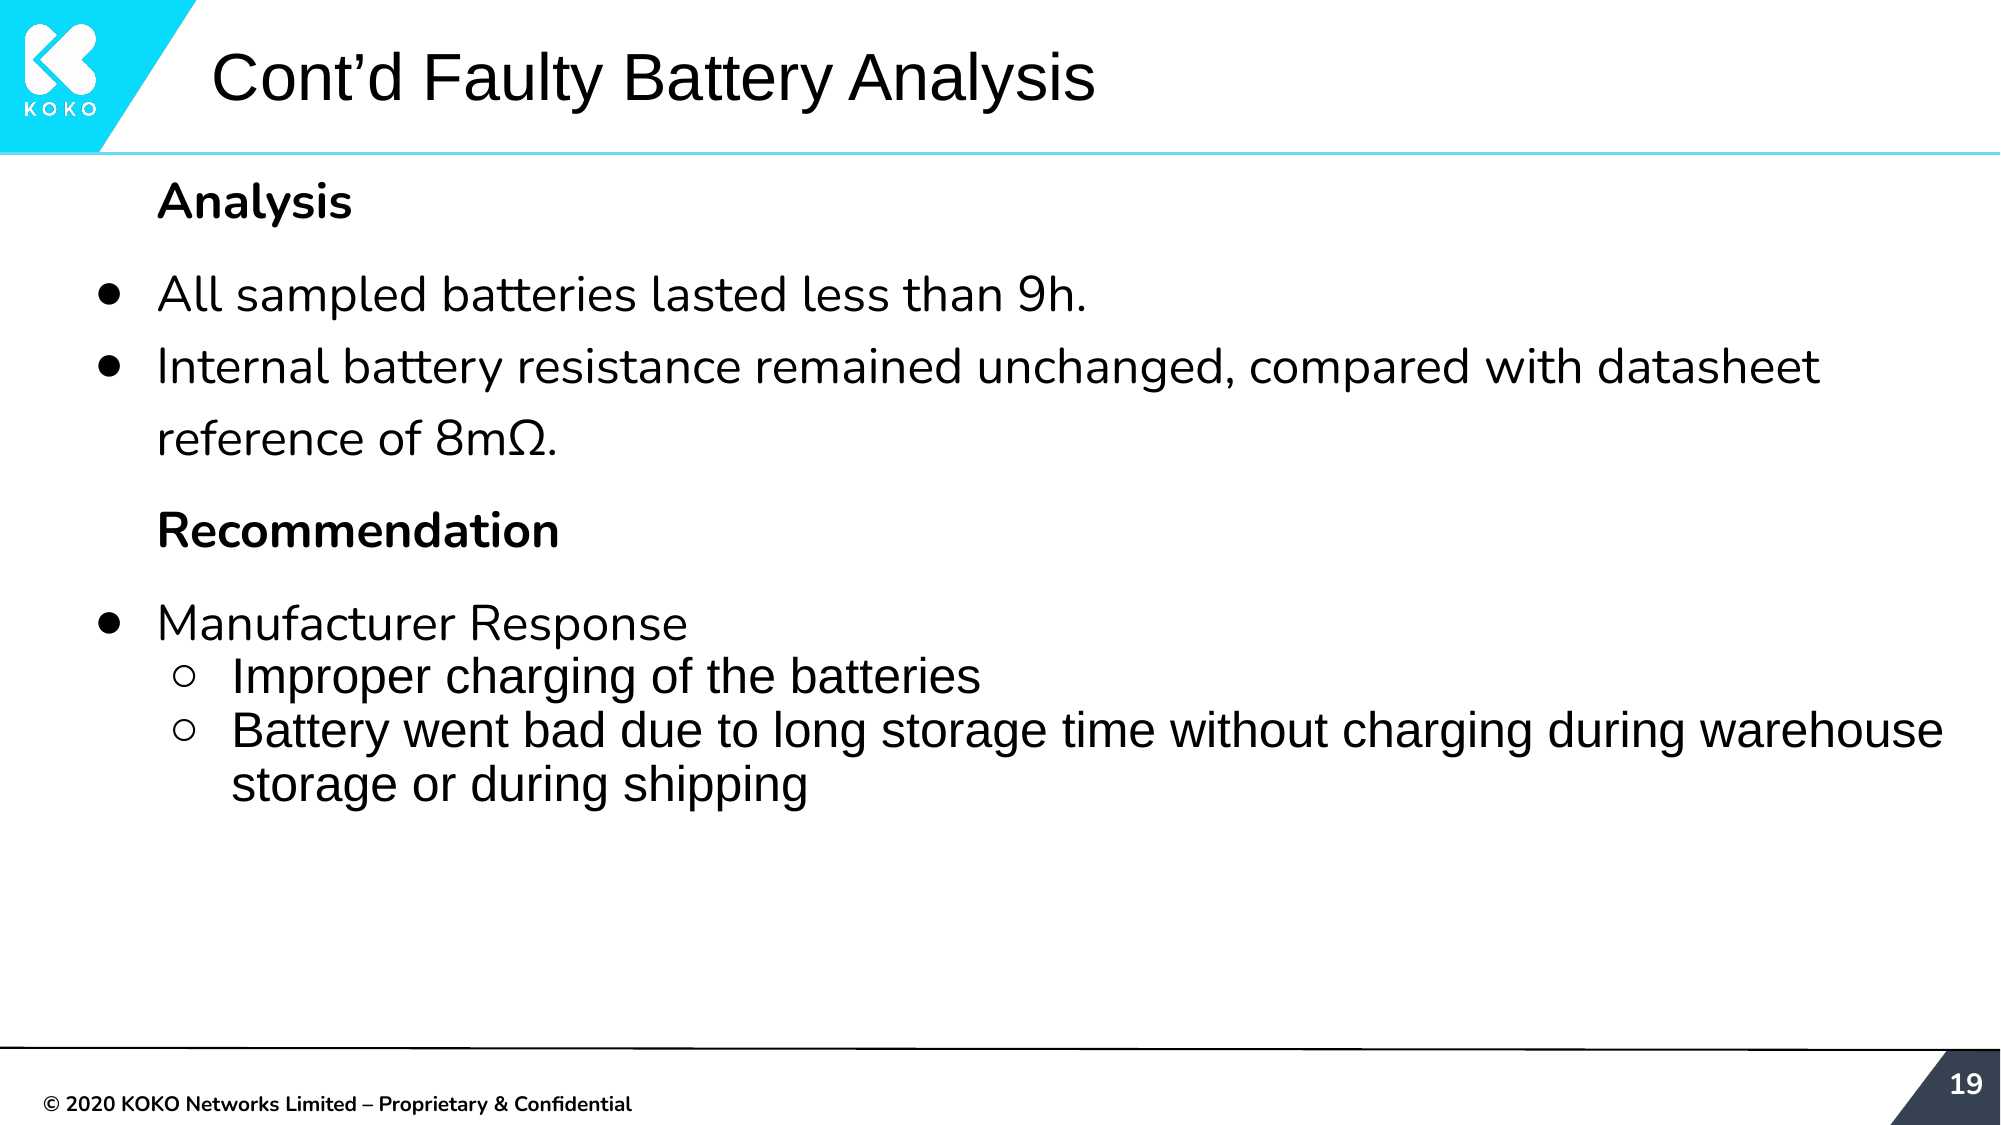

# Cont’d Faulty Battery Analysis
Analysis
All sampled batteries lasted less than 9h.
Internal battery resistance remained unchanged, compared with datasheet reference of 8mΩ.
Recommendation
Manufacturer Response
Improper charging of the batteries
Battery went bad due to long storage time without charging during warehouse storage or during shipping
19